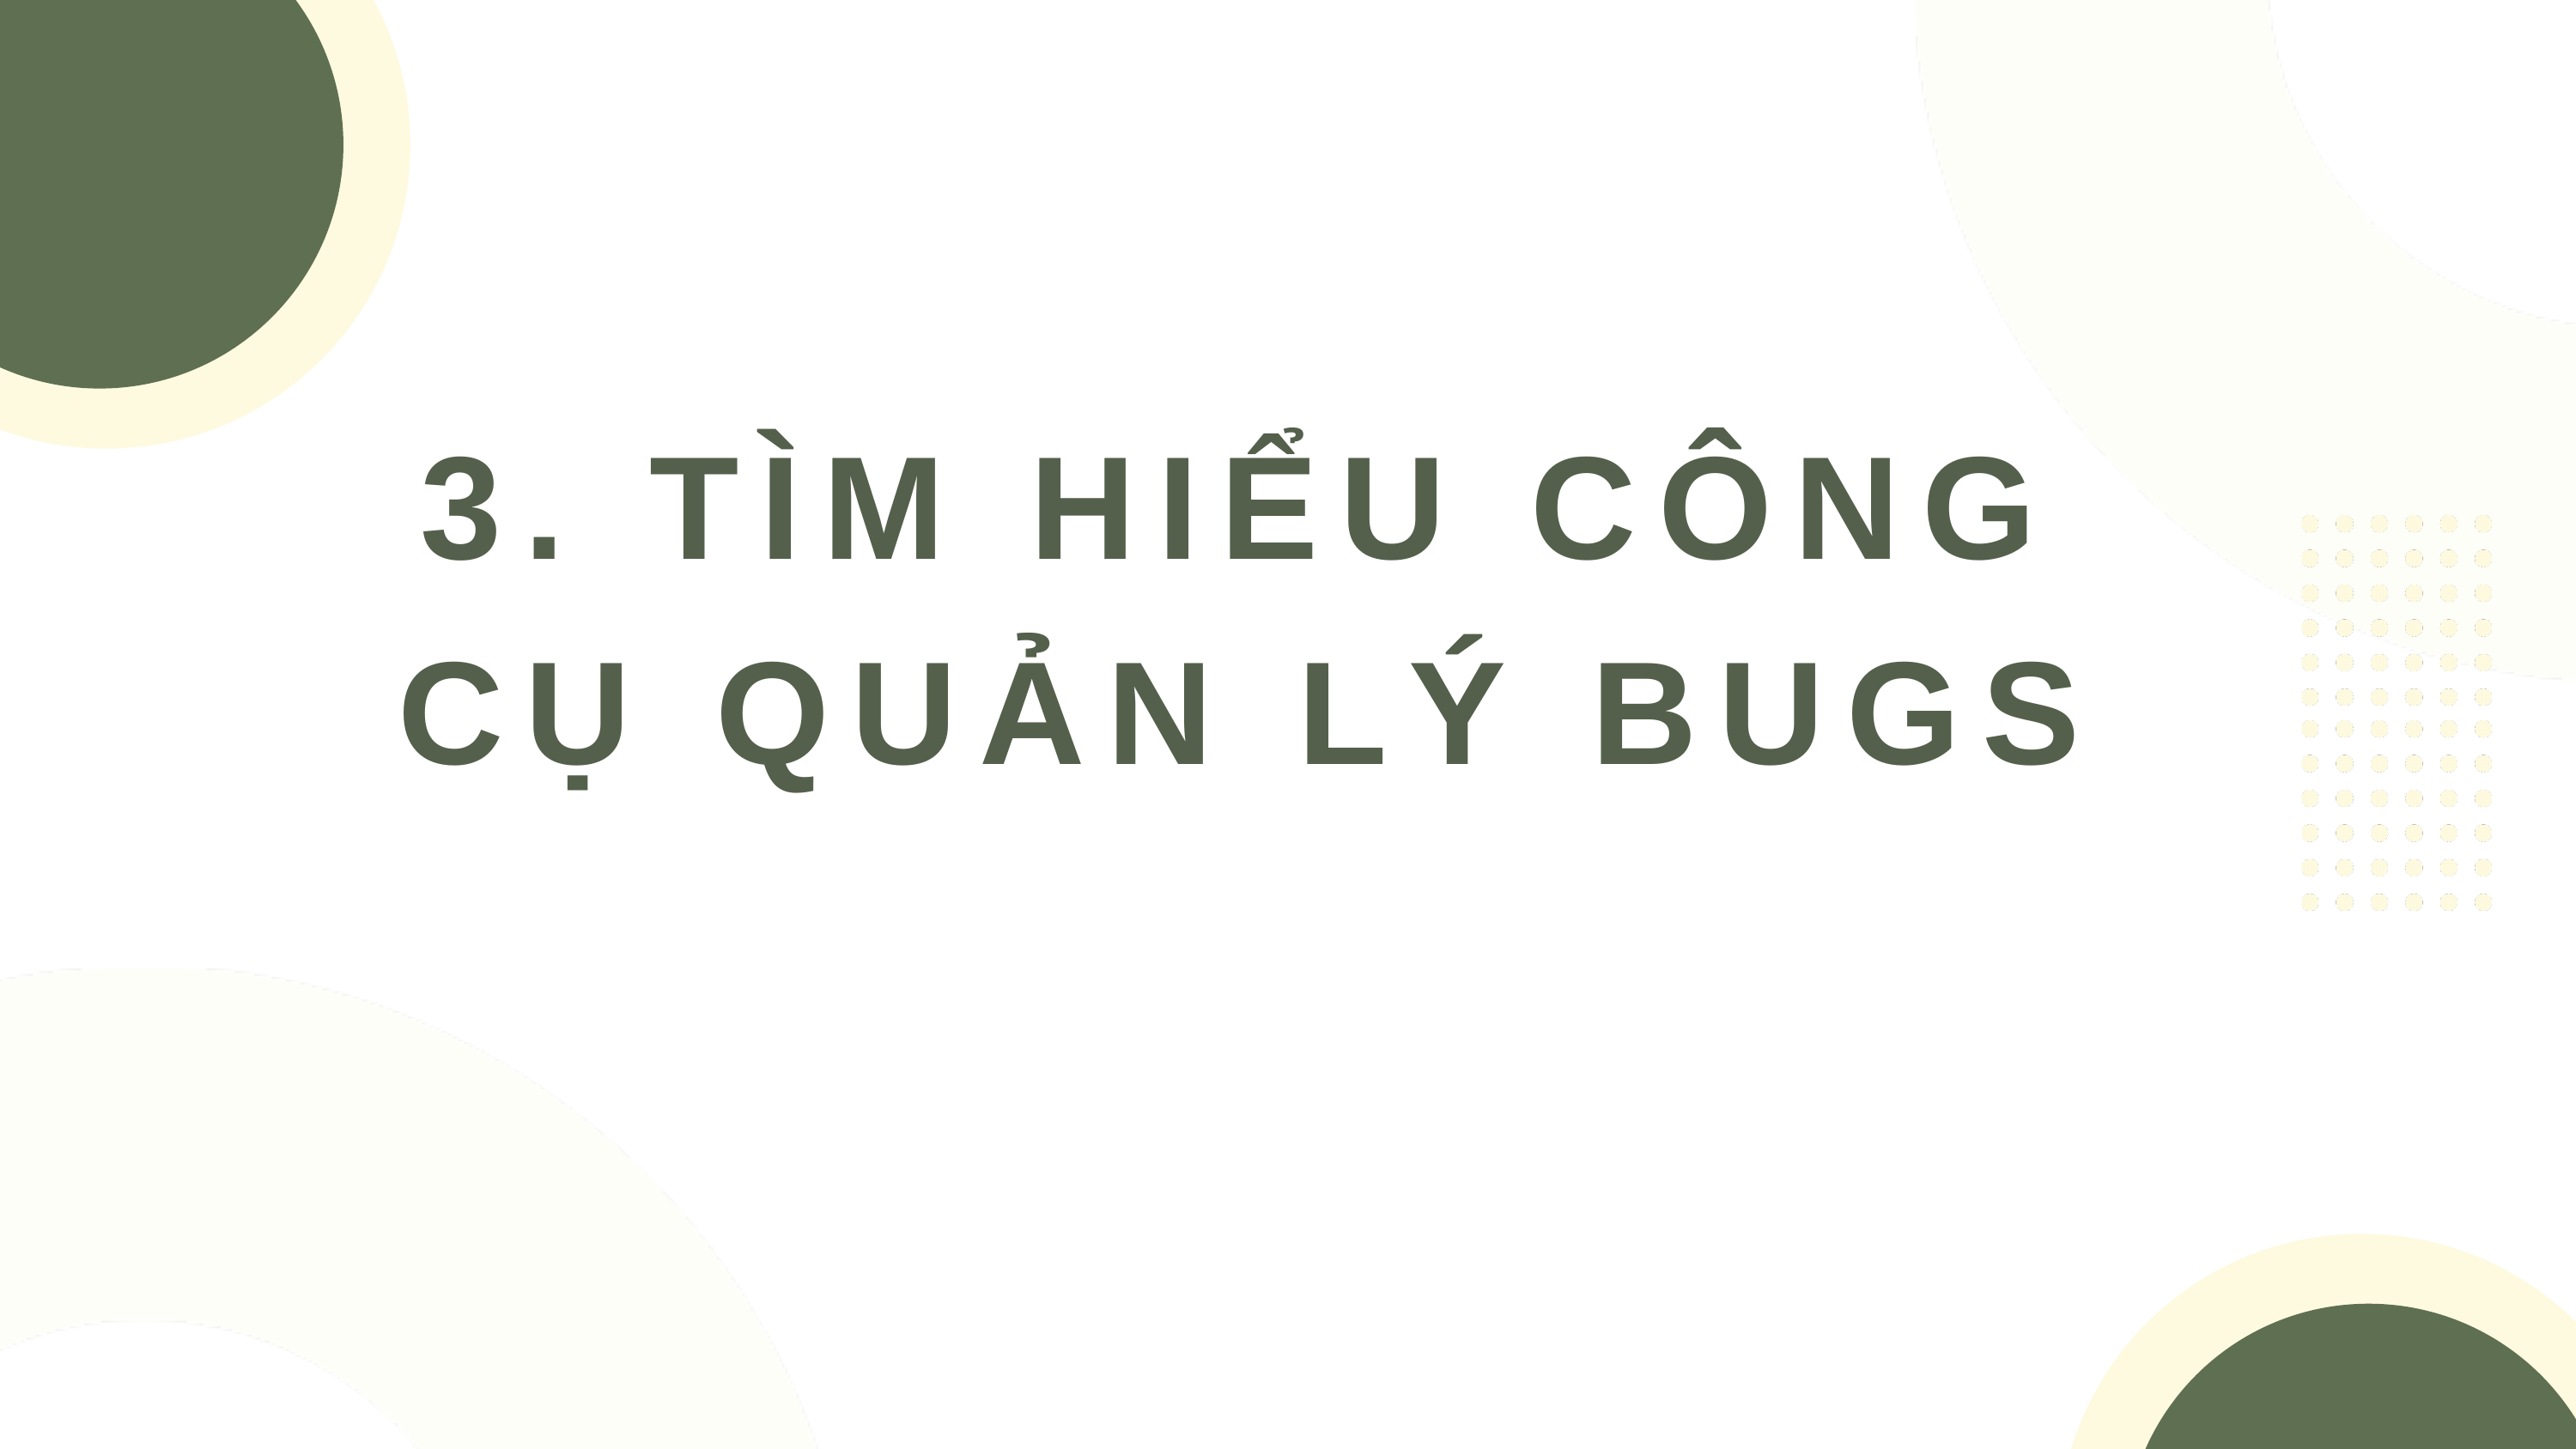

3. TÌM HIỂU CÔNG CỤ QUẢN LÝ BUGS